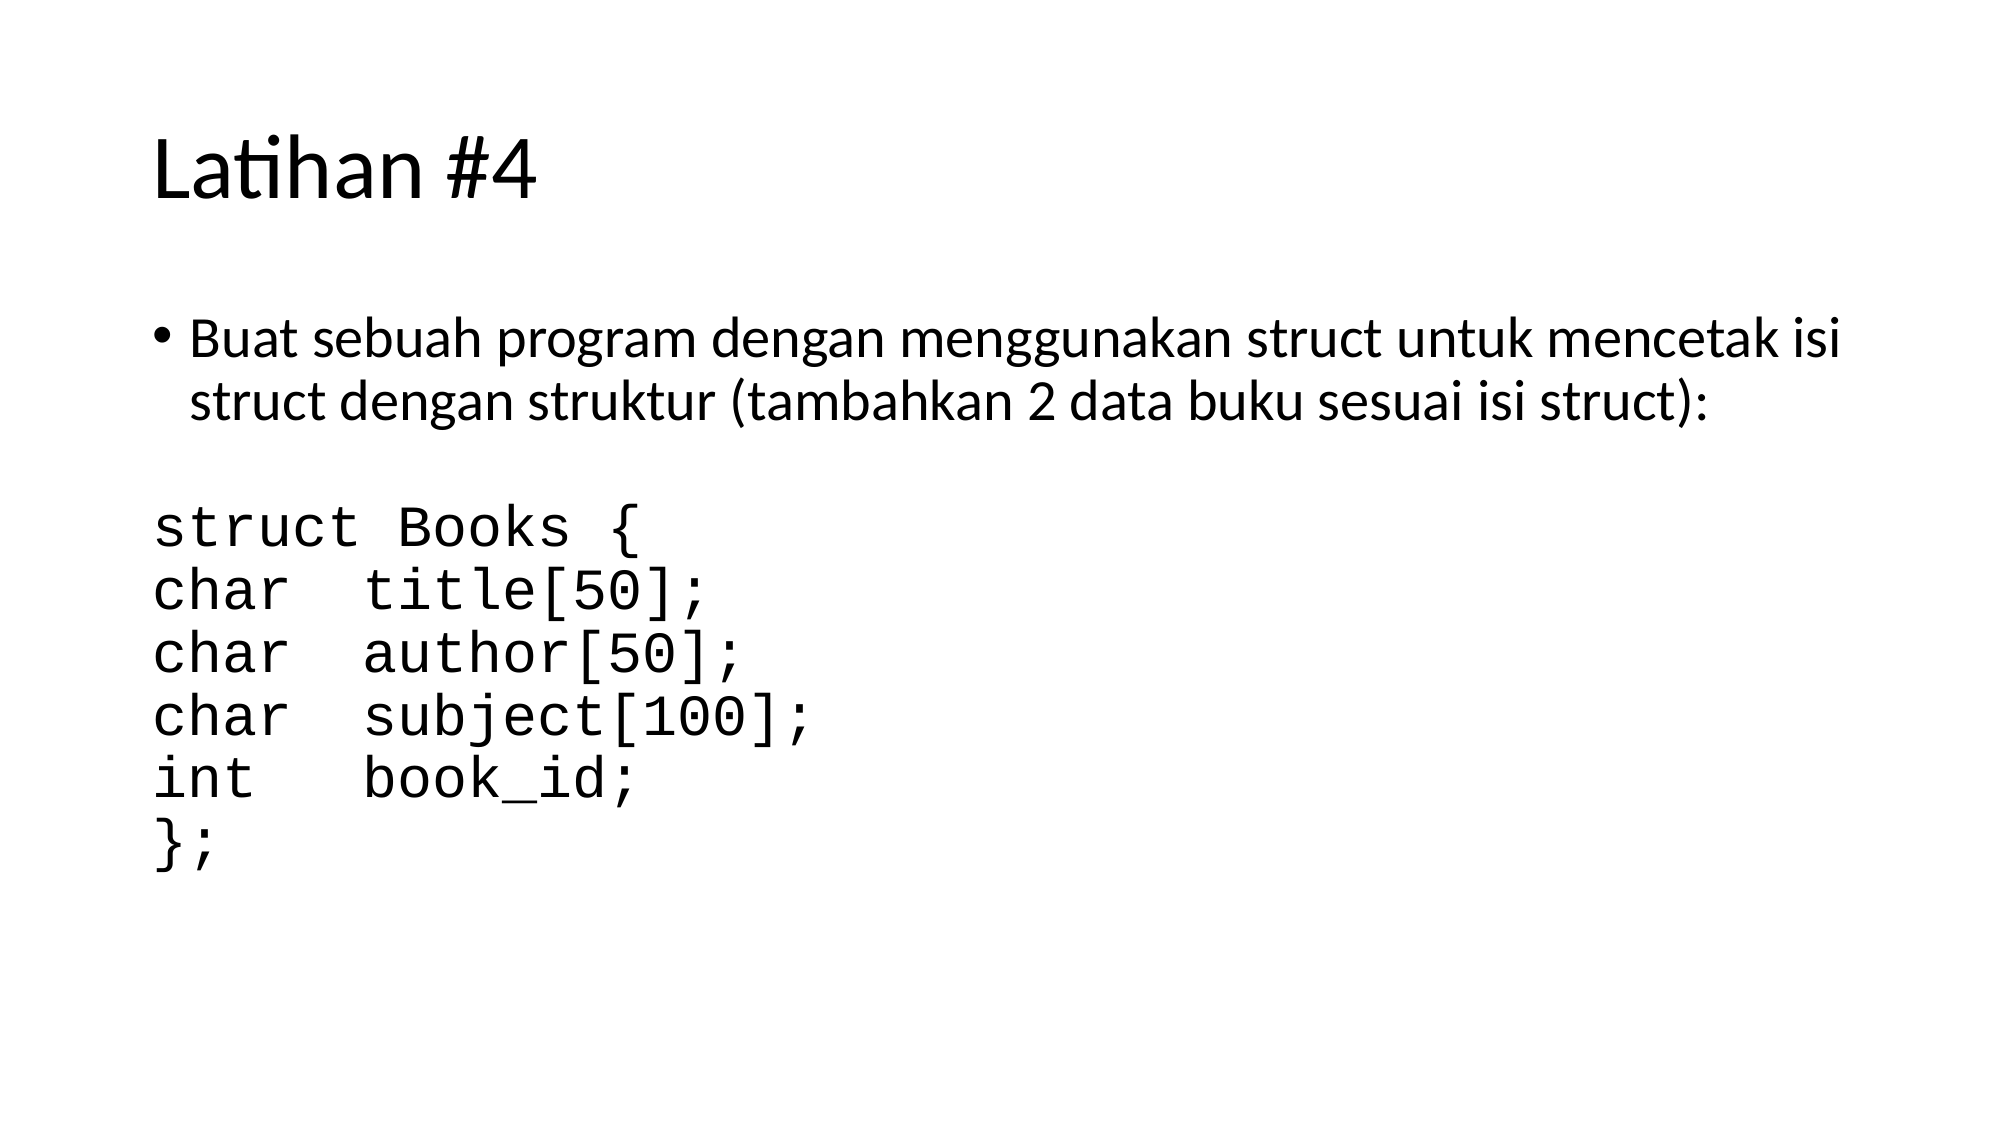

# Latihan #4
Buat sebuah program dengan menggunakan struct untuk mencetak isi struct dengan struktur (tambahkan 2 data buku sesuai isi struct):

struct Books {
char  title[50];
char  author[50];
char  subject[100];
int   book_id;
};